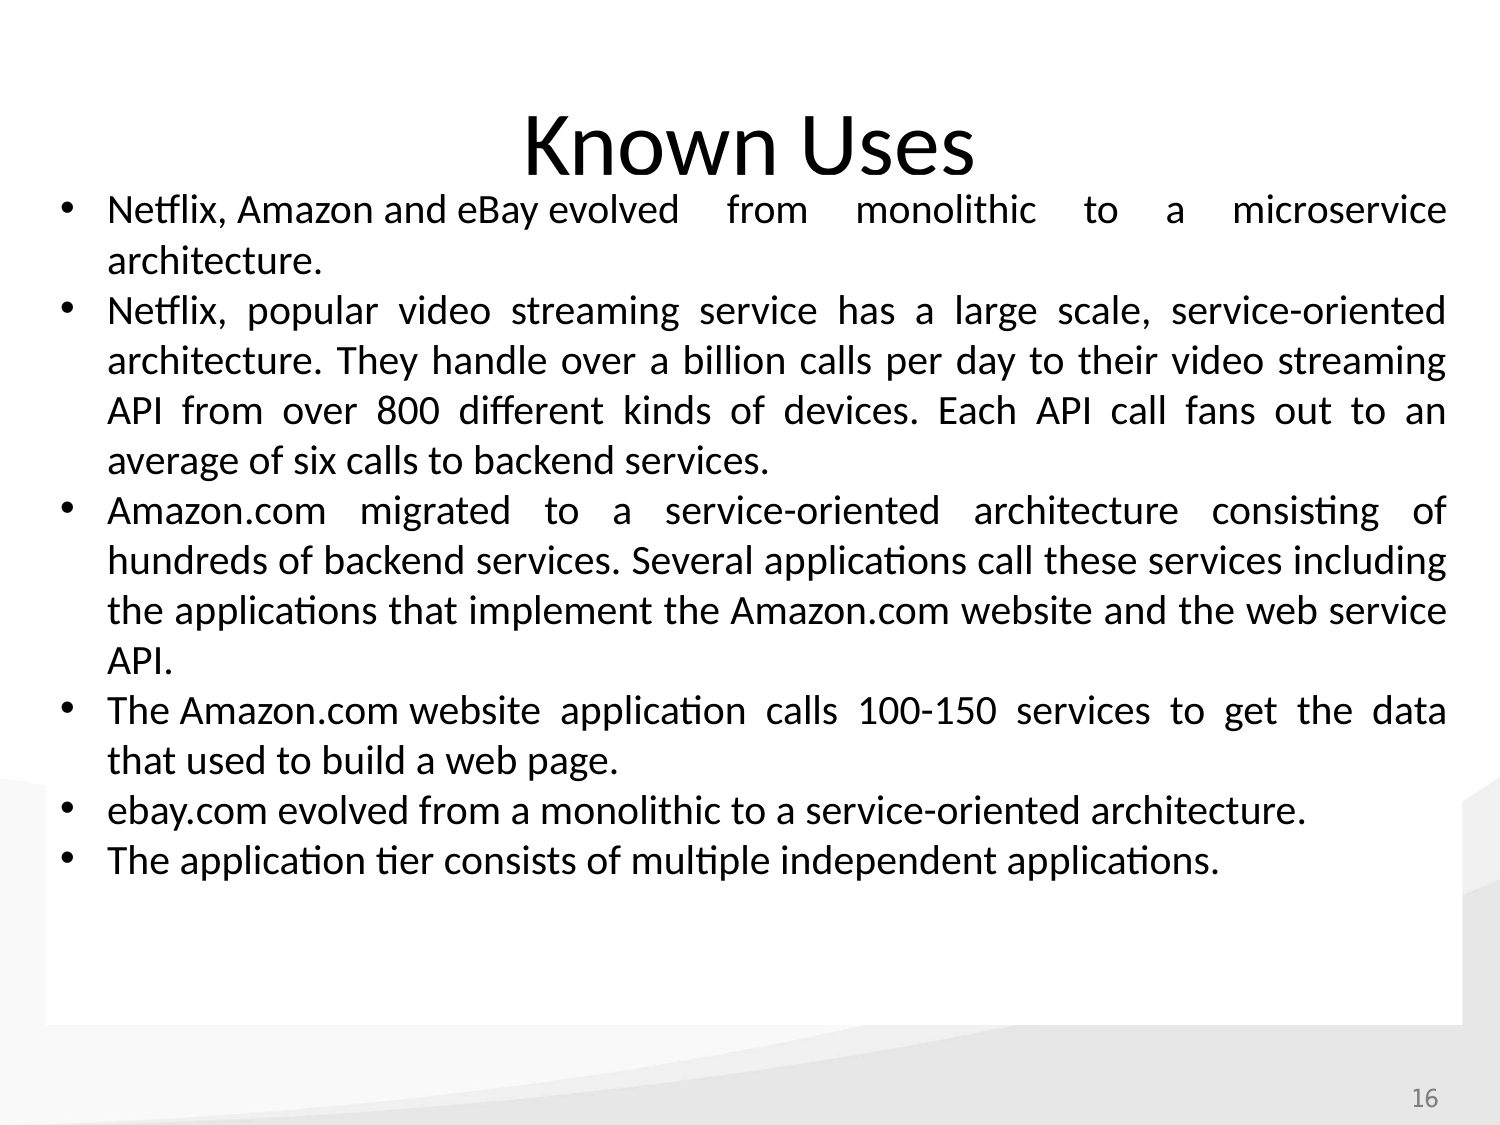

# Known Uses
Netflix, Amazon and eBay evolved from monolithic to a microservice architecture.
Netflix, popular video streaming service has a large scale, service-oriented architecture. They handle over a billion calls per day to their video streaming API from over 800 different kinds of devices. Each API call fans out to an average of six calls to backend services.
Amazon.com migrated to a service-oriented architecture consisting of hundreds of backend services. Several applications call these services including the applications that implement the Amazon.com website and the web service API.
The Amazon.com website application calls 100-150 services to get the data that used to build a web page.
ebay.com evolved from a monolithic to a service-oriented architecture.
The application tier consists of multiple independent applications.